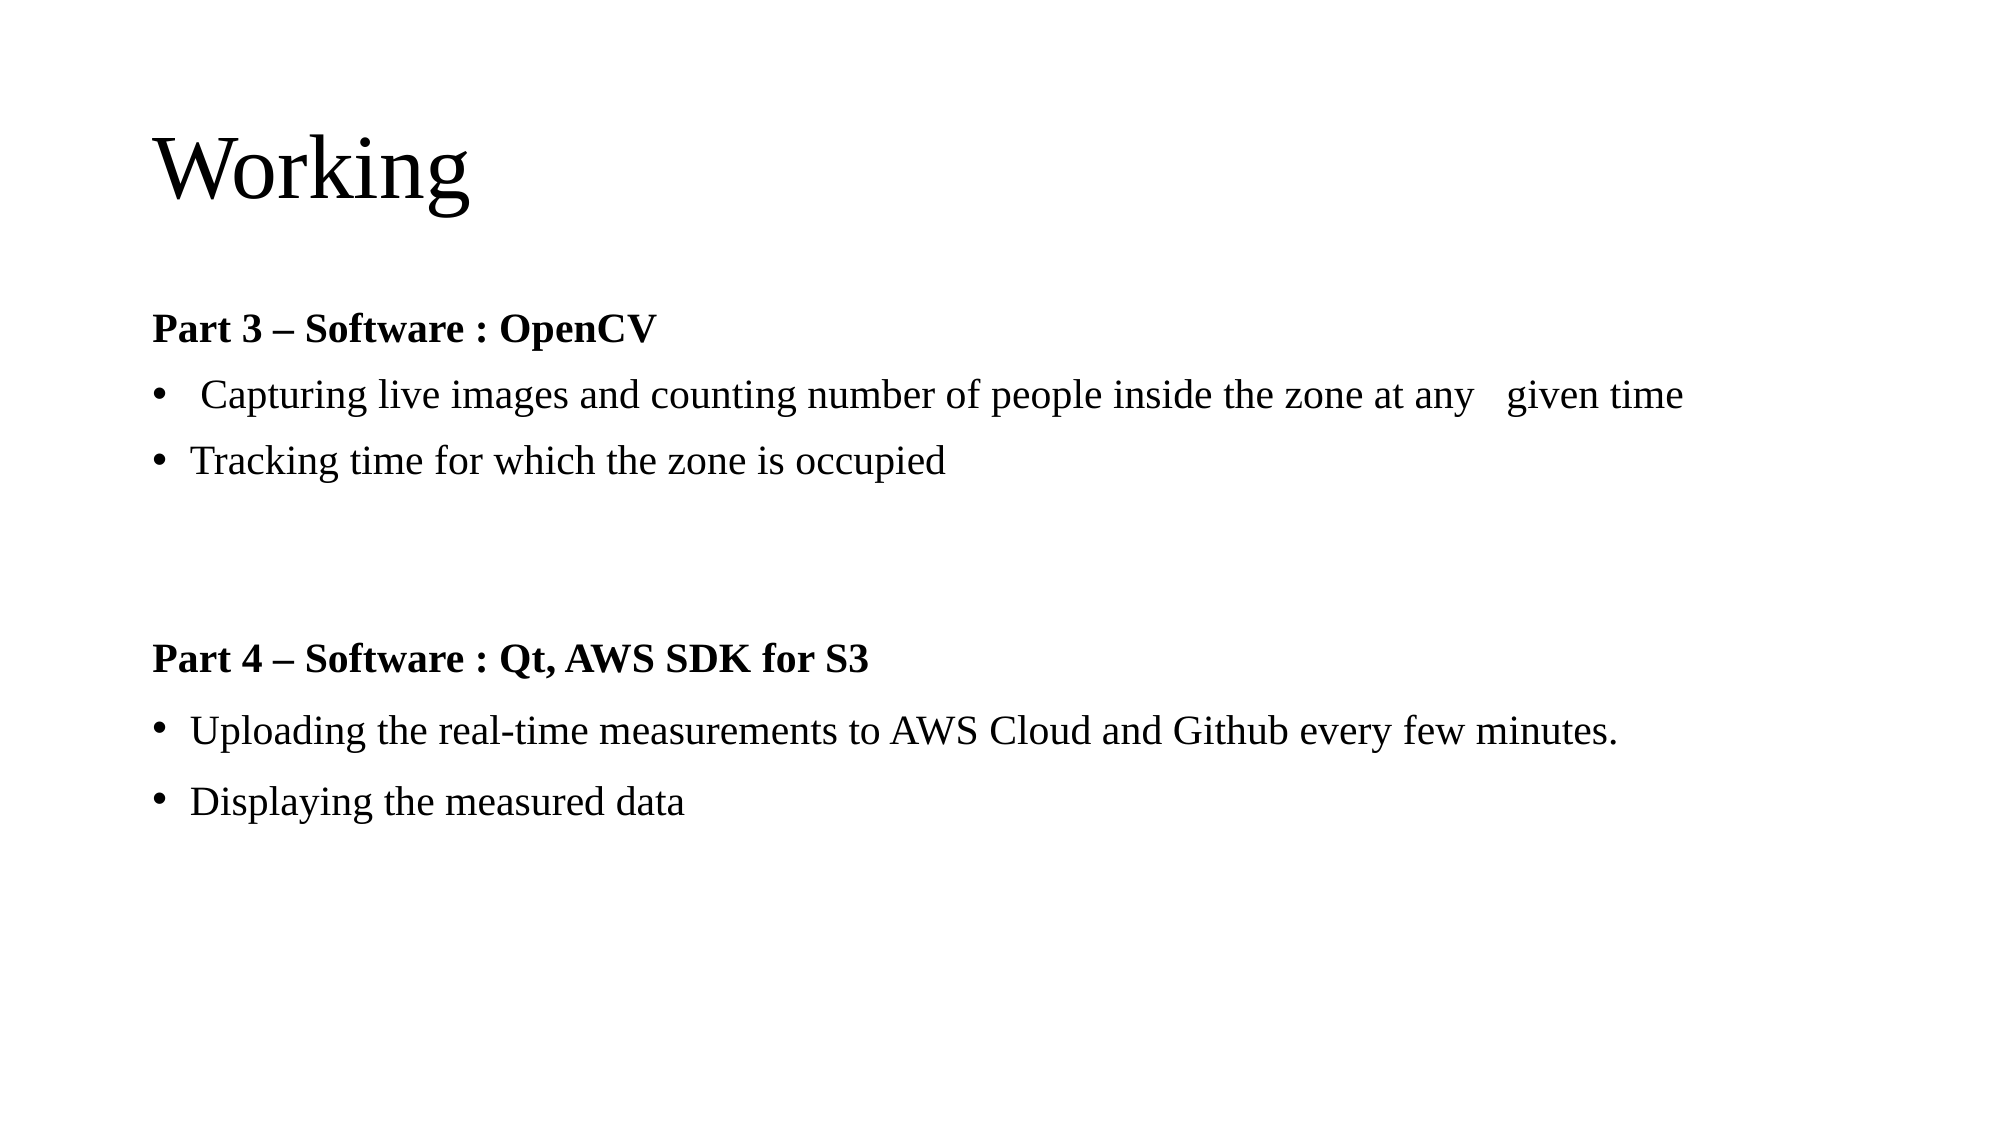

# Working
Part 3 – Software : OpenCV
 Capturing live images and counting number of people inside the zone at any   given time
Tracking time for which the zone is occupied

Part 4 – Software : Qt, AWS SDK for S3
Uploading the real-time measurements to AWS Cloud and Github every few minutes.
Displaying the measured data